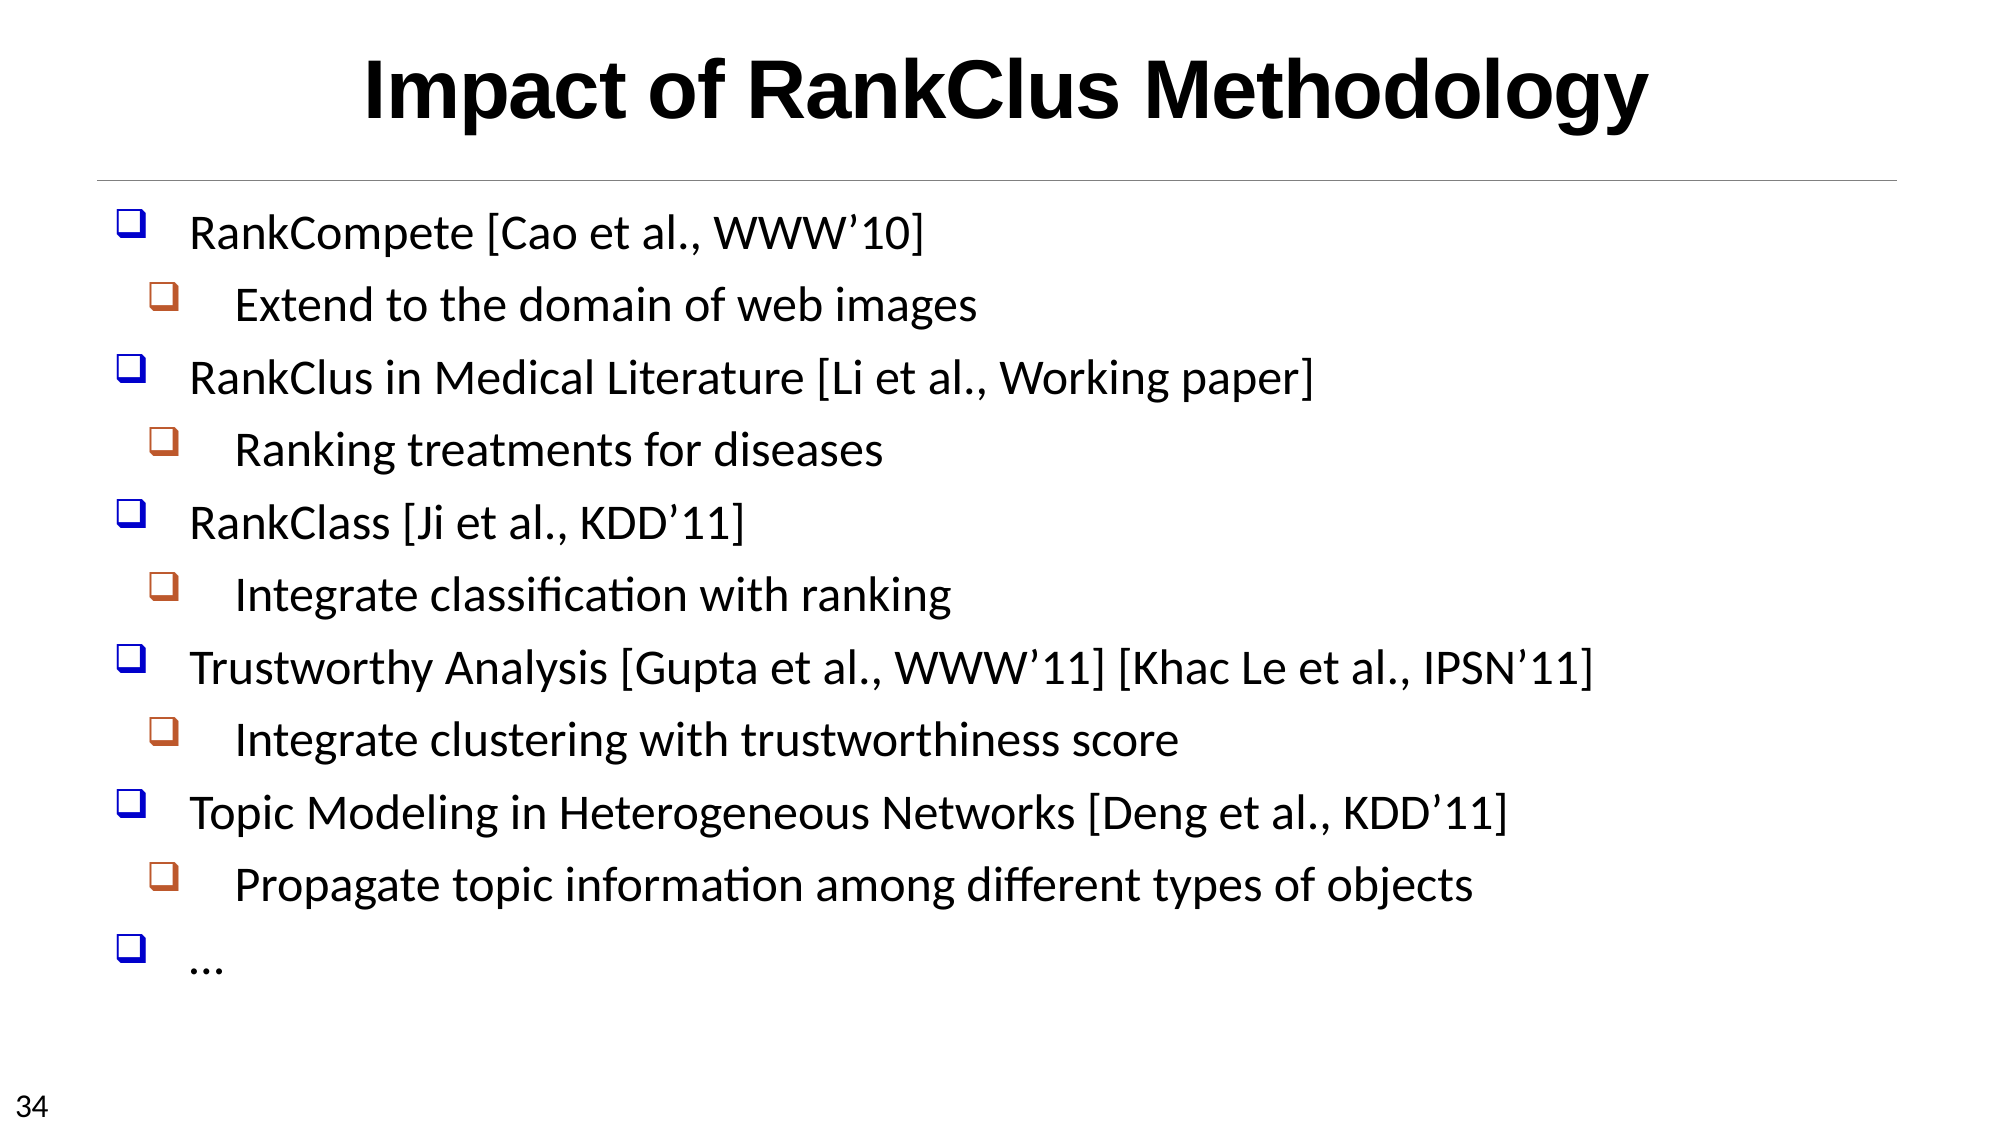

# Impact of RankClus Methodology
RankCompete [Cao et al., WWW’10]
Extend to the domain of web images
RankClus in Medical Literature [Li et al., Working paper]
Ranking treatments for diseases
RankClass [Ji et al., KDD’11]
Integrate classification with ranking
Trustworthy Analysis [Gupta et al., WWW’11] [Khac Le et al., IPSN’11]
Integrate clustering with trustworthiness score
Topic Modeling in Heterogeneous Networks [Deng et al., KDD’11]
Propagate topic information among different types of objects
…